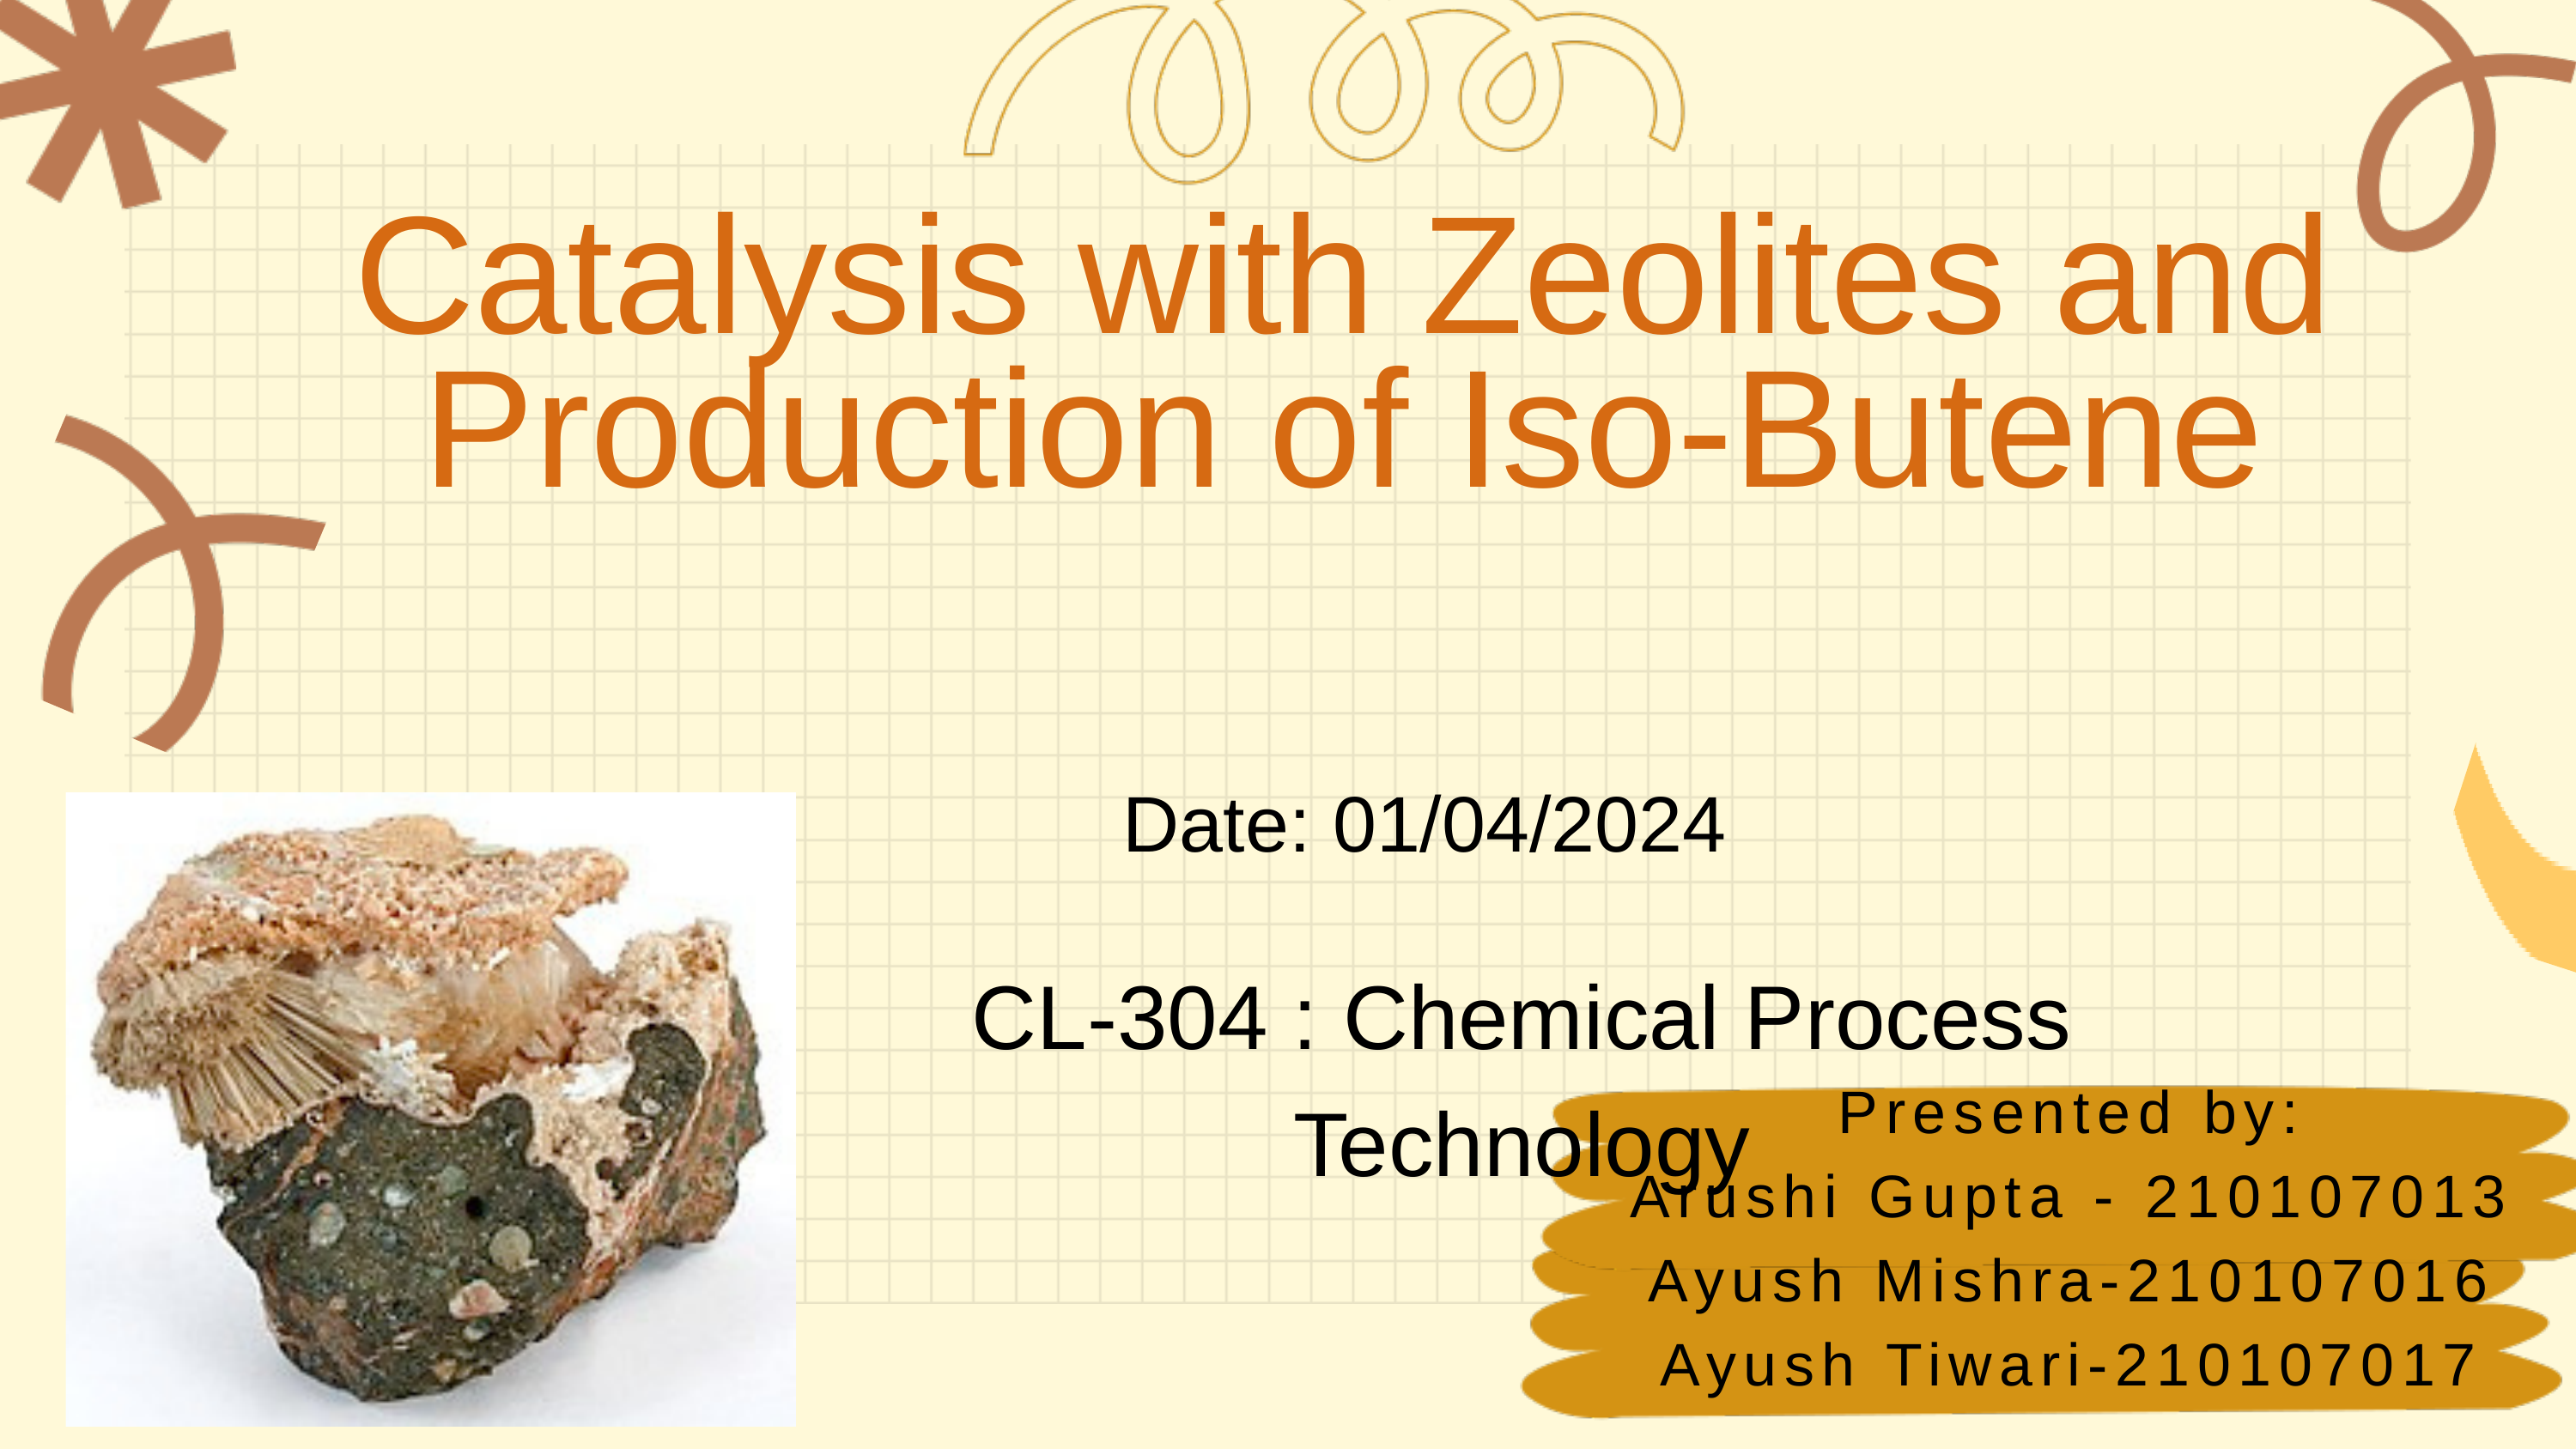

Catalysis with Zeolites and Production of Iso-Butene

Date: 01/04/2024

CL-304 : Chemical Process Technology
Presented by:
Arushi Gupta - 210107013
Ayush Mishra-210107016
Ayush Tiwari-210107017